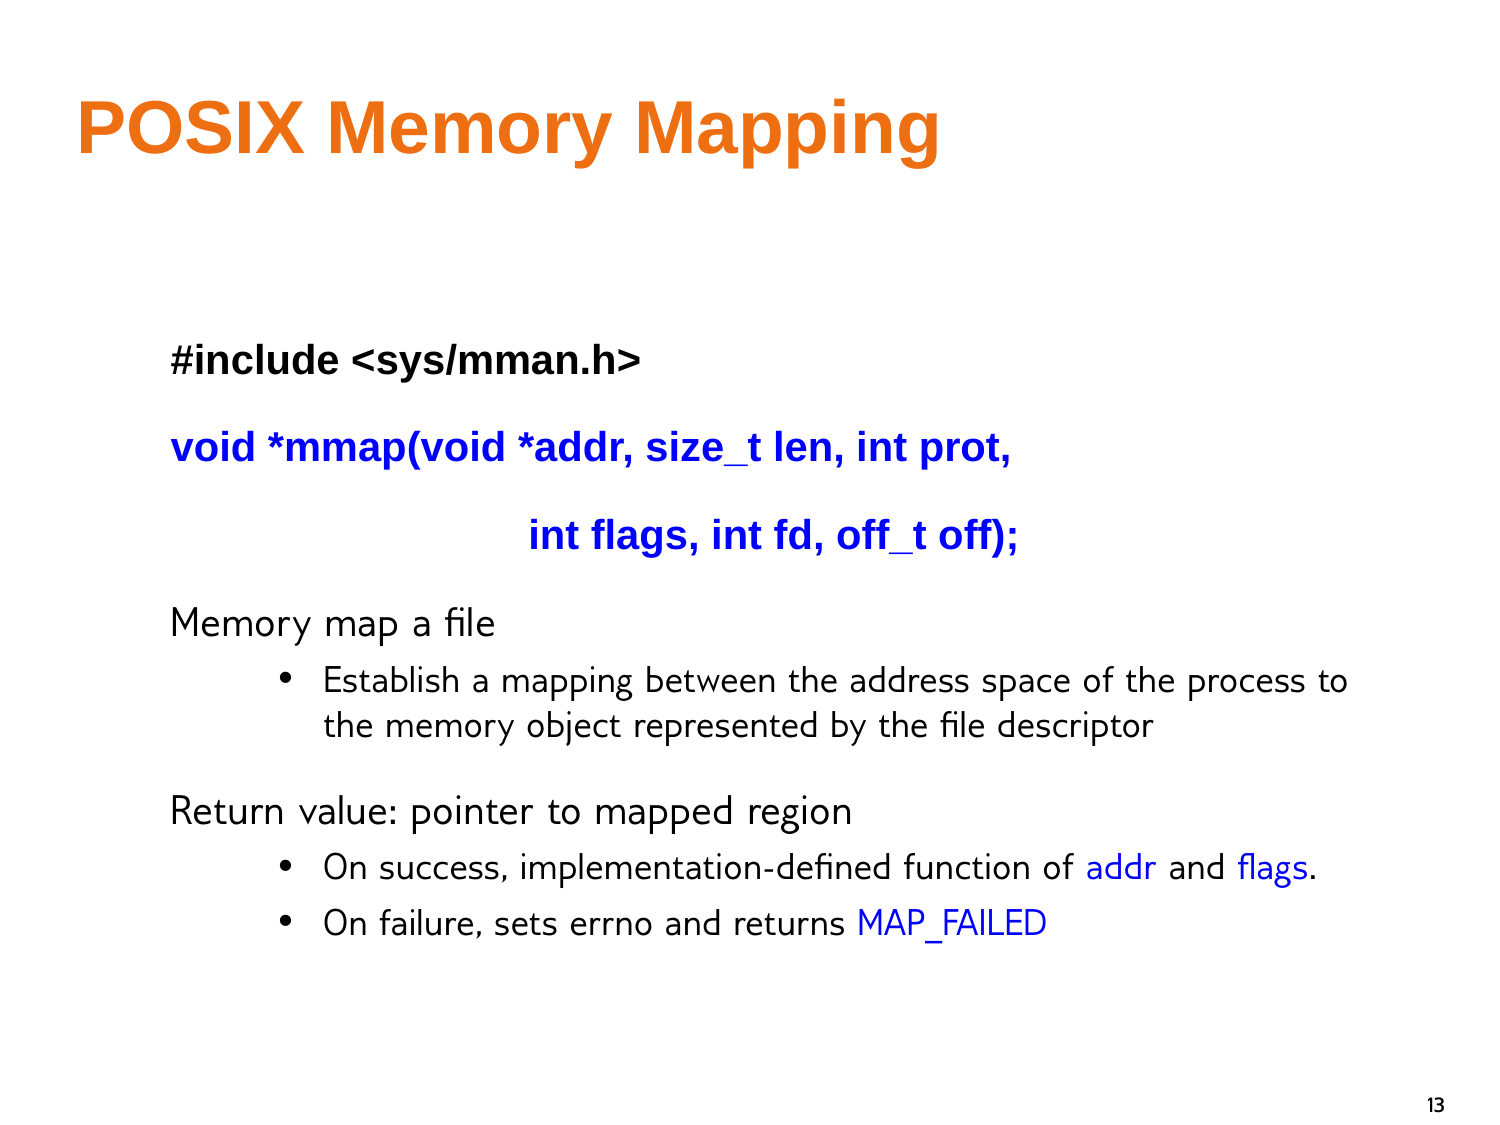

# POSIX Memory Mapping
#include <sys/mman.h>
void *mmap(void *addr, size_t len, int prot,
		     int flags, int fd, off_t off);
Memory map a file
Establish a mapping between the address space of the process to the memory object represented by the file descriptor
Return value: pointer to mapped region
On success, implementation-defined function of addr and flags.
On failure, sets errno and returns MAP_FAILED